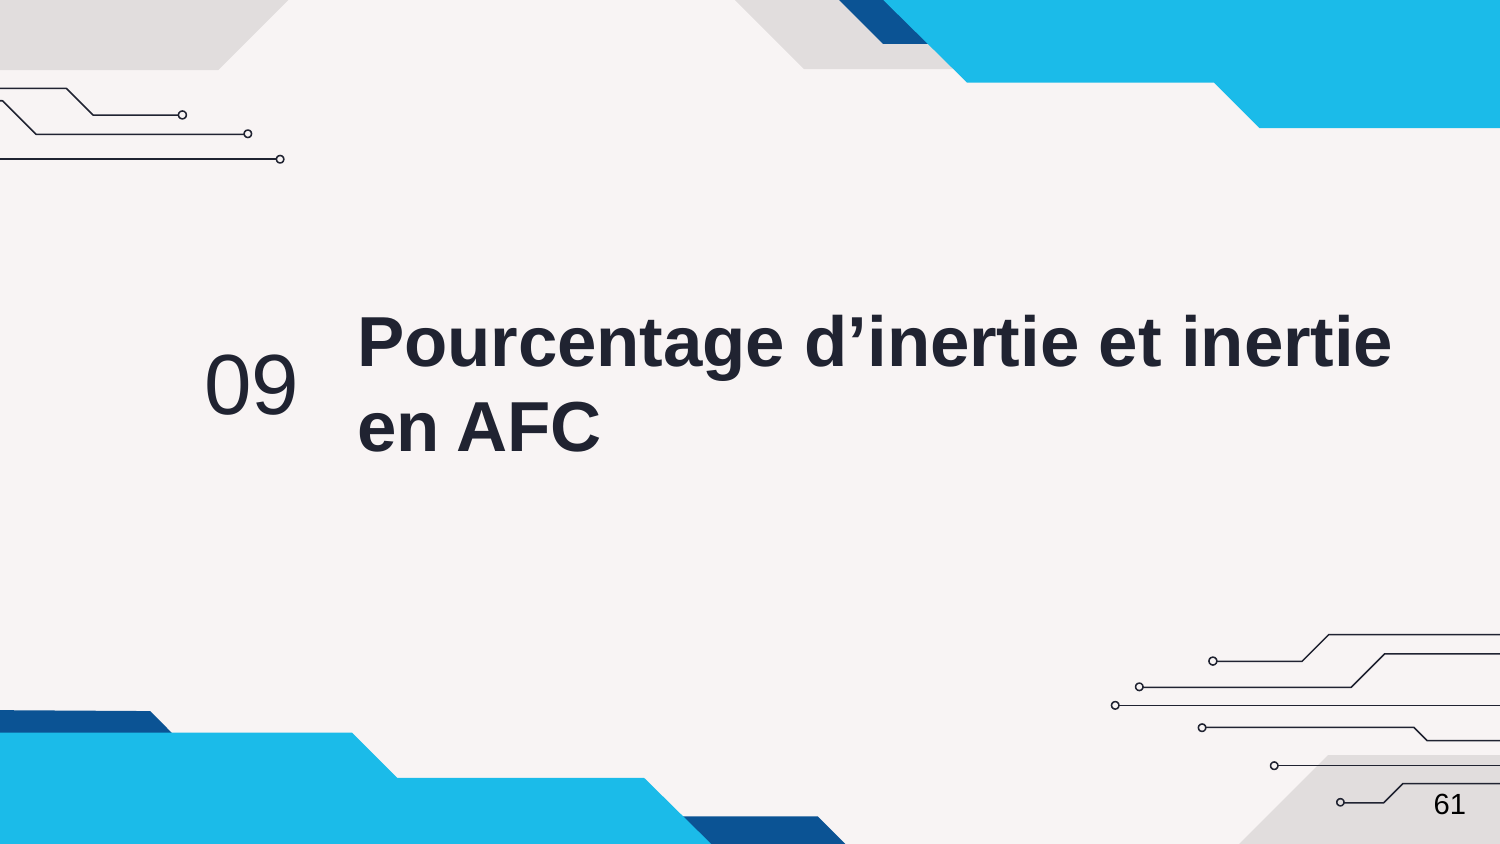

09
# Pourcentage d’inertie et inertie en AFC

61